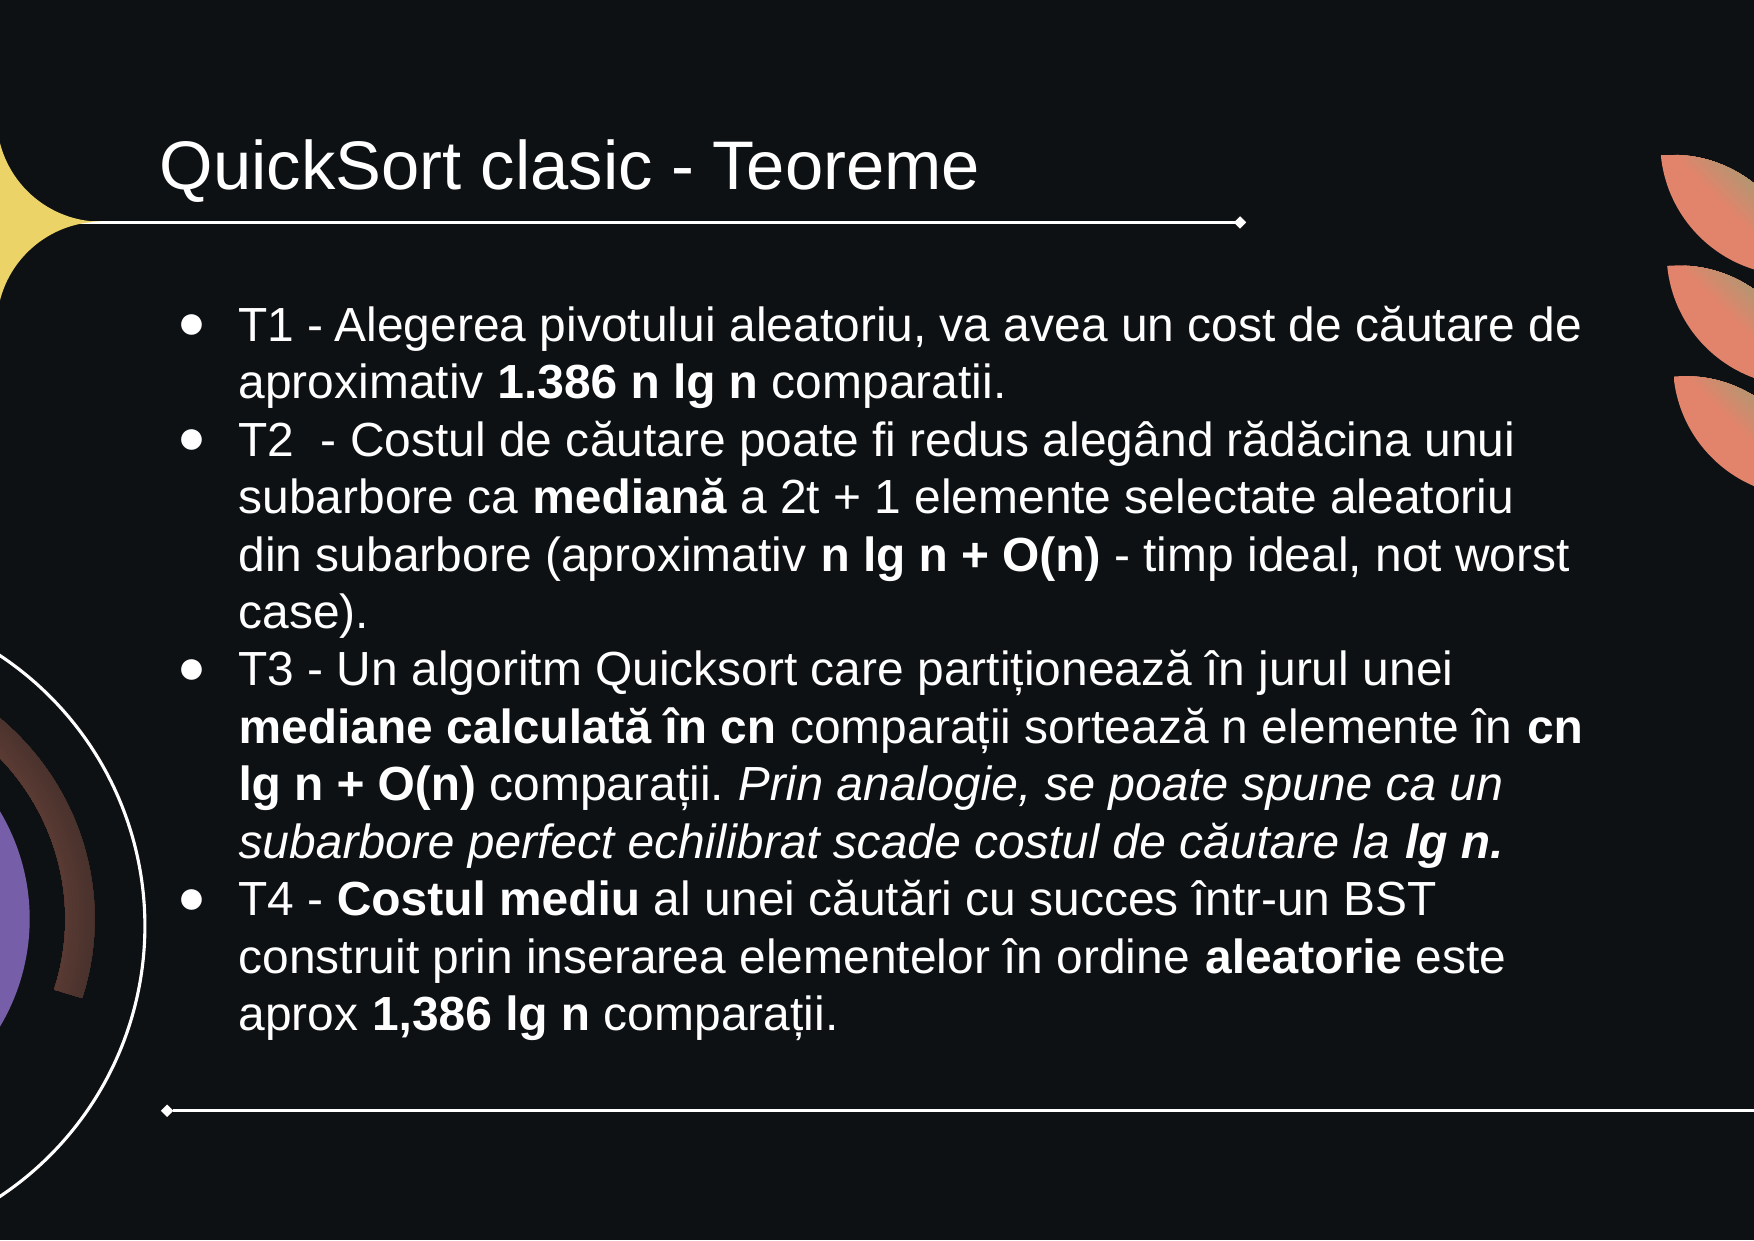

# QuickSort clasic - Teoreme

T1 - Alegerea pivotului aleatoriu, va avea un cost de căutare de aproximativ 1.386 n lg n comparatii.
T2  - Costul de căutare poate fi redus alegând rădăcina unui subarbore ca mediană a 2t + 1 elemente selectate aleatoriu din subarbore (aproximativ n lg n + O(n) - timp ideal, not worst case).
T3 - Un algoritm Quicksort care partiționează în jurul unei mediane calculată în cn comparații sortează n elemente în cn lg n + O(n) comparații. Prin analogie, se poate spune ca un subarbore perfect echilibrat scade costul de căutare la lg n.
T4 - Costul mediu al unei căutări cu succes într-un BST construit prin inserarea elementelor în ordine aleatorie este aprox 1,386 lg n comparații.